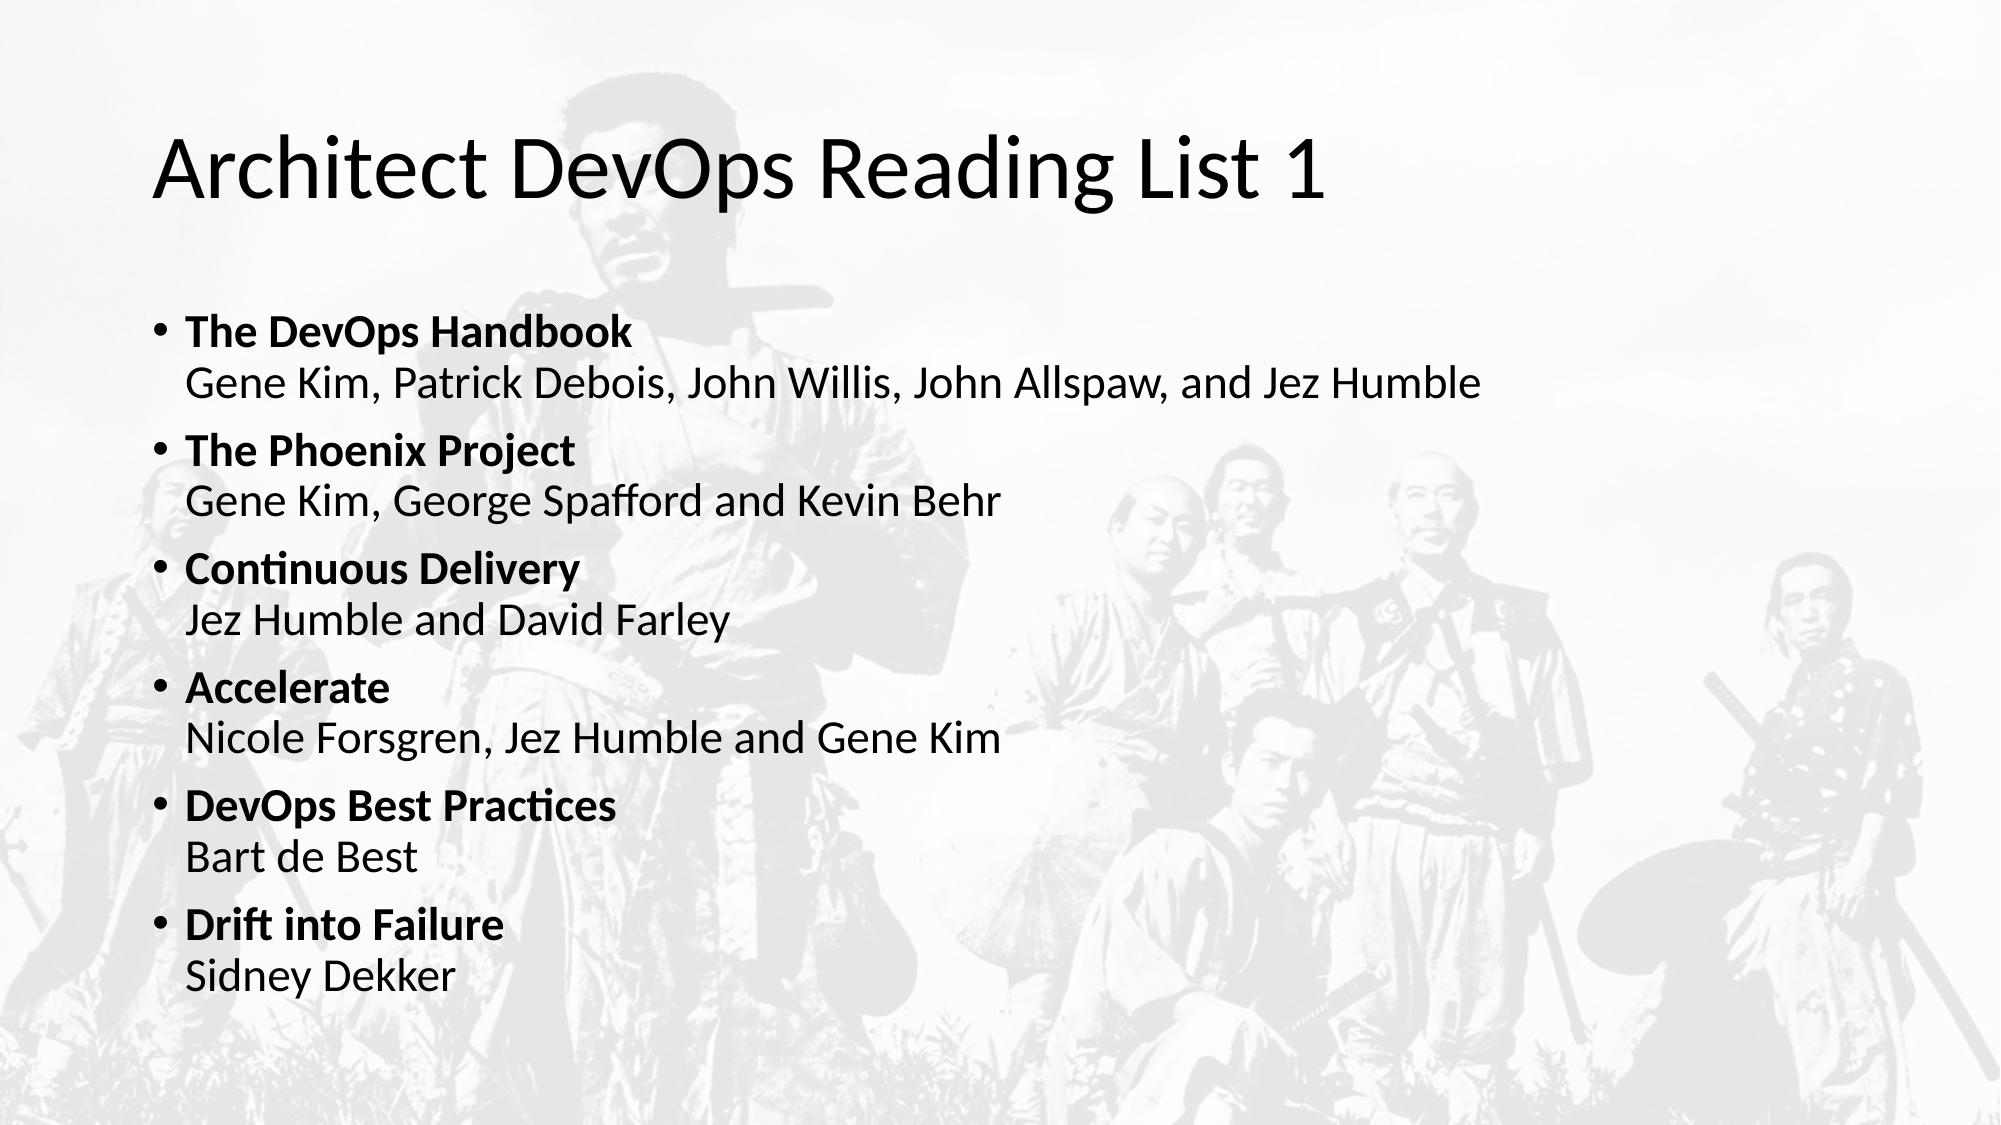

# Architect DevOps Reading List 1
The DevOps Handbook
Gene Kim, Patrick Debois, John Willis, John Allspaw, and Jez Humble
The Phoenix Project
Gene Kim, George Spafford and Kevin Behr
Continuous Delivery
Jez Humble and David Farley
Accelerate
Nicole Forsgren, Jez Humble and Gene Kim
DevOps Best Practices
Bart de Best
Drift into Failure
Sidney Dekker